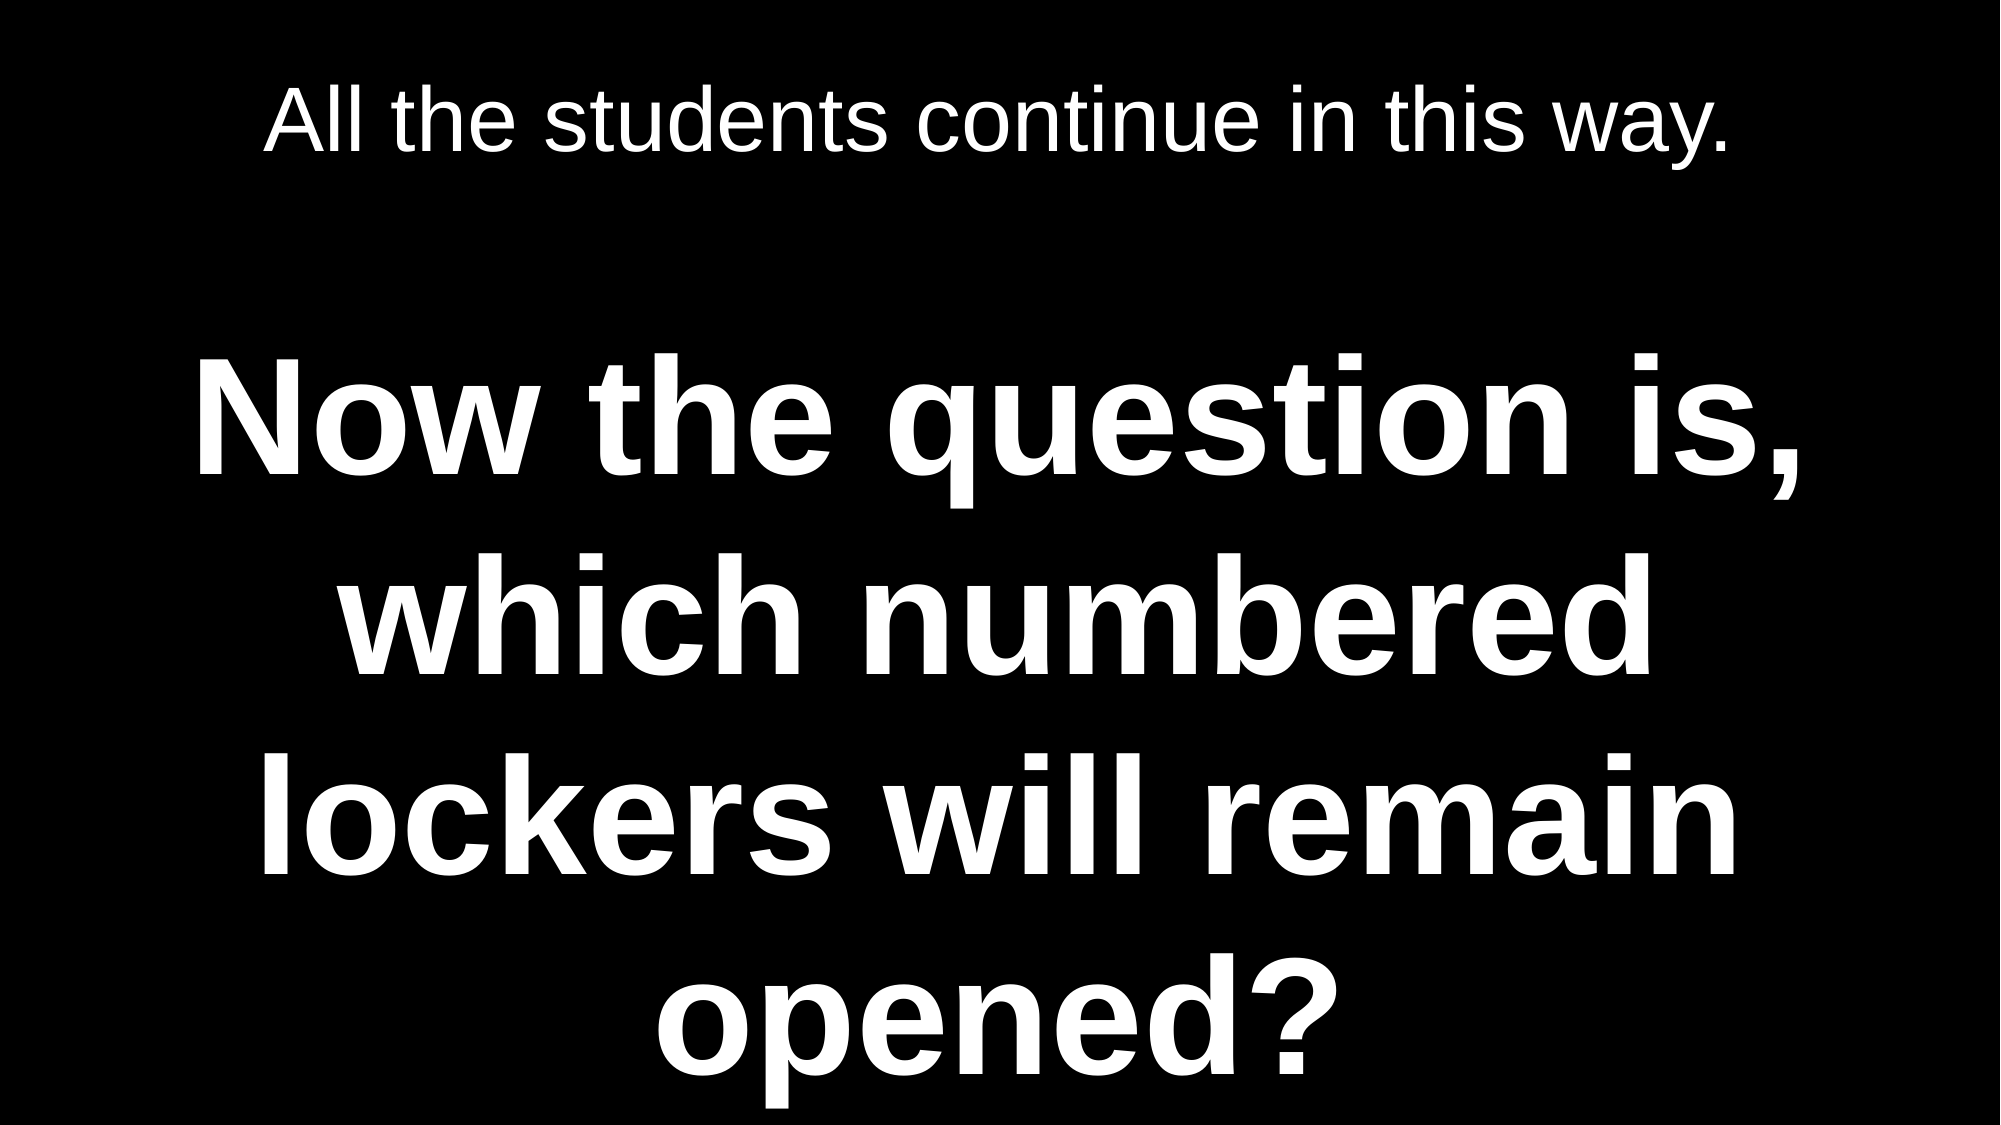

All the students continue in this way.
Now the question is, which numbered lockers will remain opened?